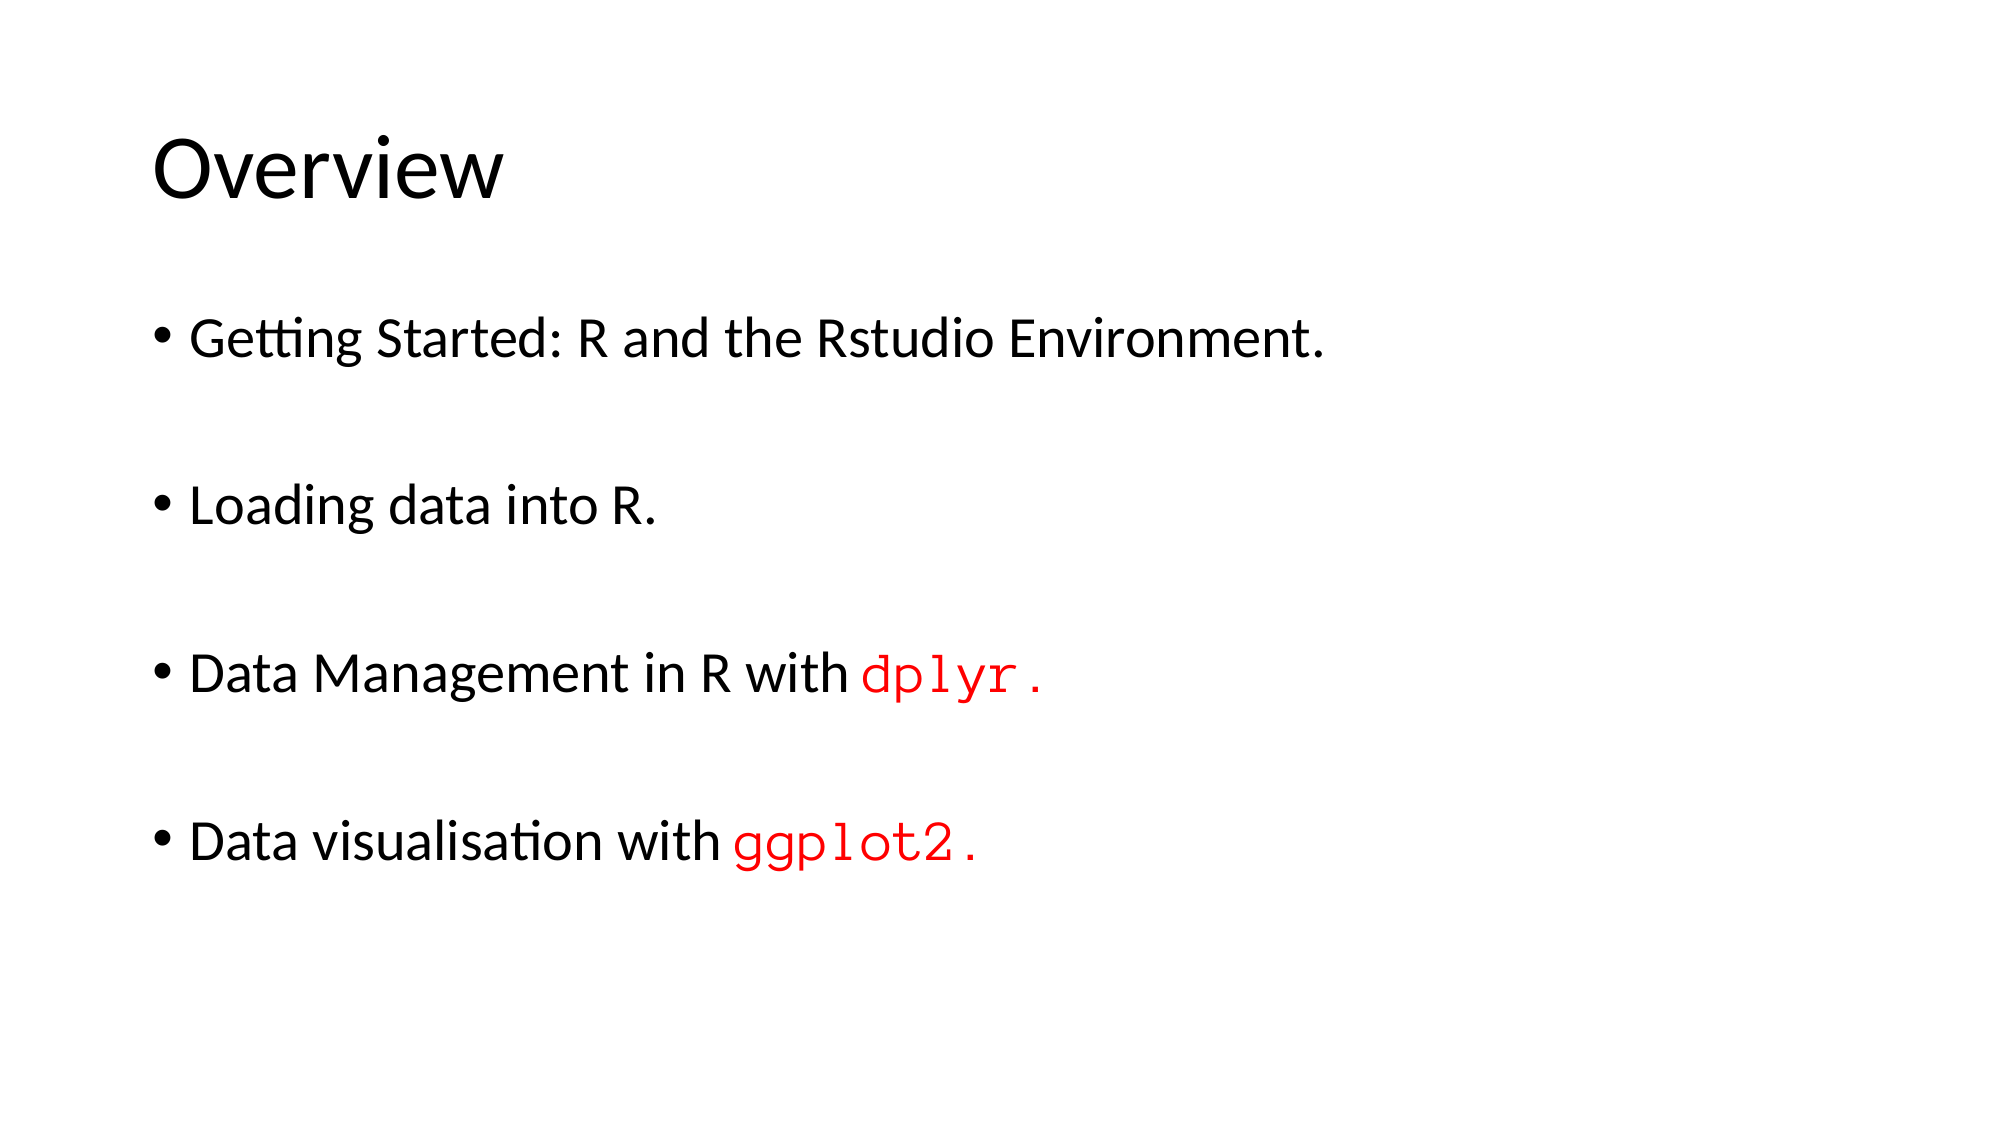

# Overview
Getting Started: R and the Rstudio Environment.

Loading data into R.

Data Management in R with dplyr.

Data visualisation with ggplot2.